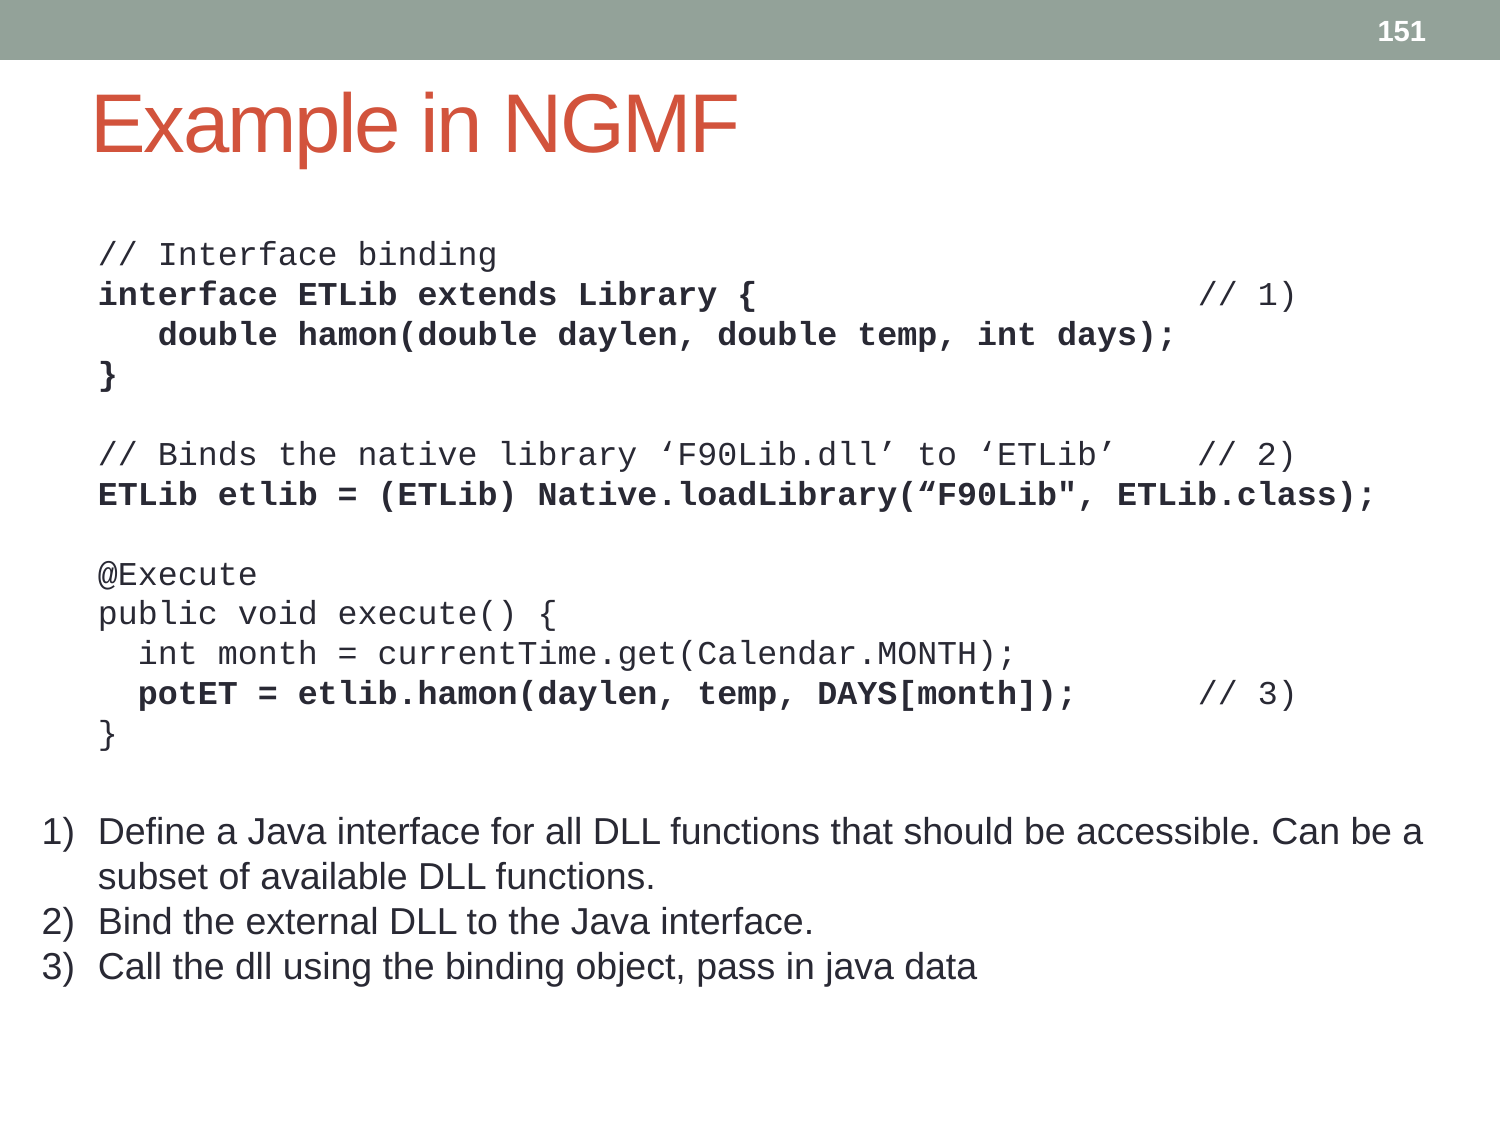

151
# Example in NGMF
// Interface binding
interface ETLib extends Library {                      // 1)
   double hamon(double daylen, double temp, int days);
}

// Binds the native library ‘F90Lib.dll’ to ‘ETLib’    // 2)
ETLib etlib = (ETLib) Native.loadLibrary(“F90Lib", ETLib.class);

@Execute
public void execute() {
  int month = currentTime.get(Calendar.MONTH);
  potET = etlib.hamon(daylen, temp, DAYS[month]);      // 3)
}

Define a Java interface for all DLL functions that should be accessible. Can be a
subset of available DLL functions.
Bind the external DLL to the Java interface.
Call the dll using the binding object, pass in java data